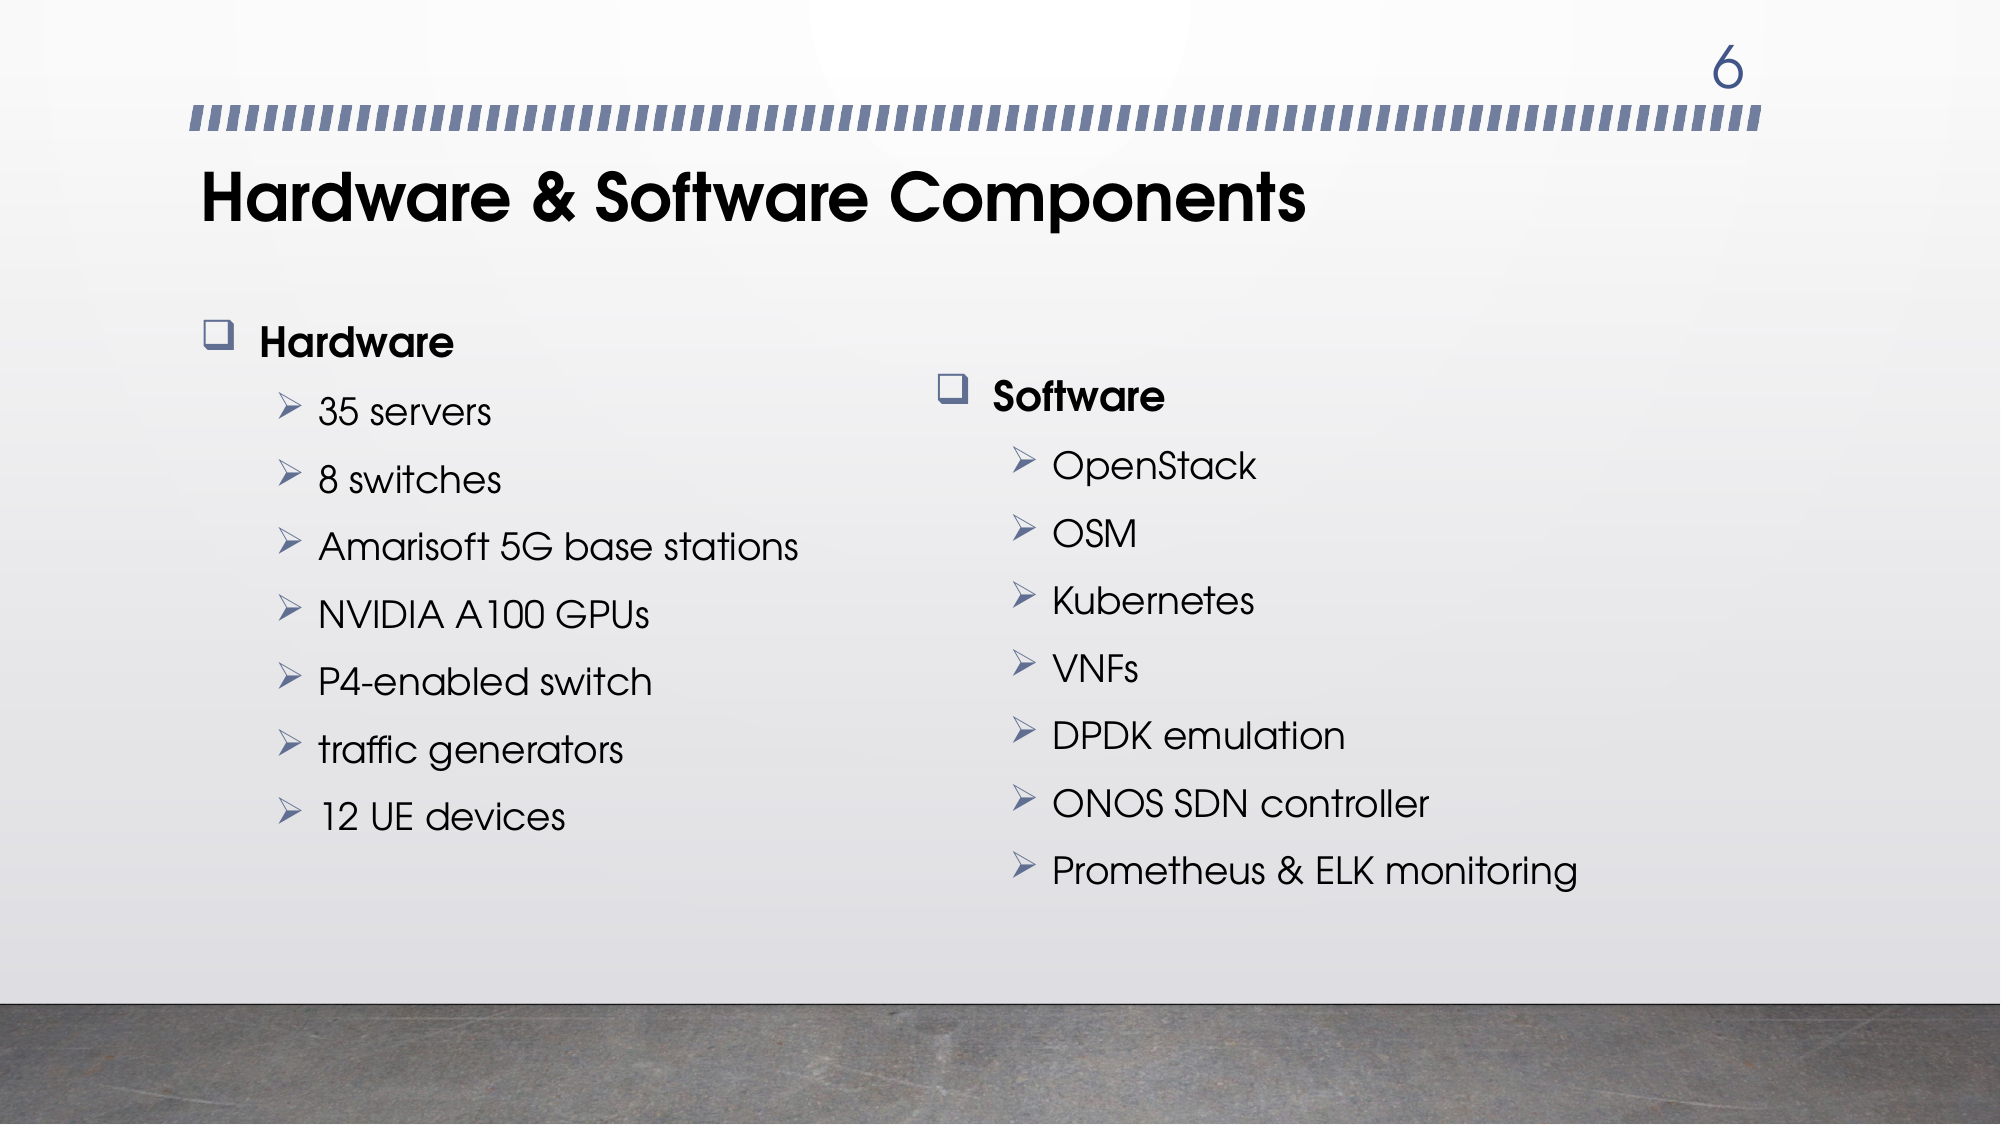

6
# Hardware & Software Components
Hardware
35 servers
8 switches
Amarisoft 5G base stations
NVIDIA A100 GPUs
P4-enabled switch
traffic generators
12 UE devices

Software
OpenStack
OSM
Kubernetes
VNFs
DPDK emulation
ONOS SDN controller
Prometheus & ELK monitoring